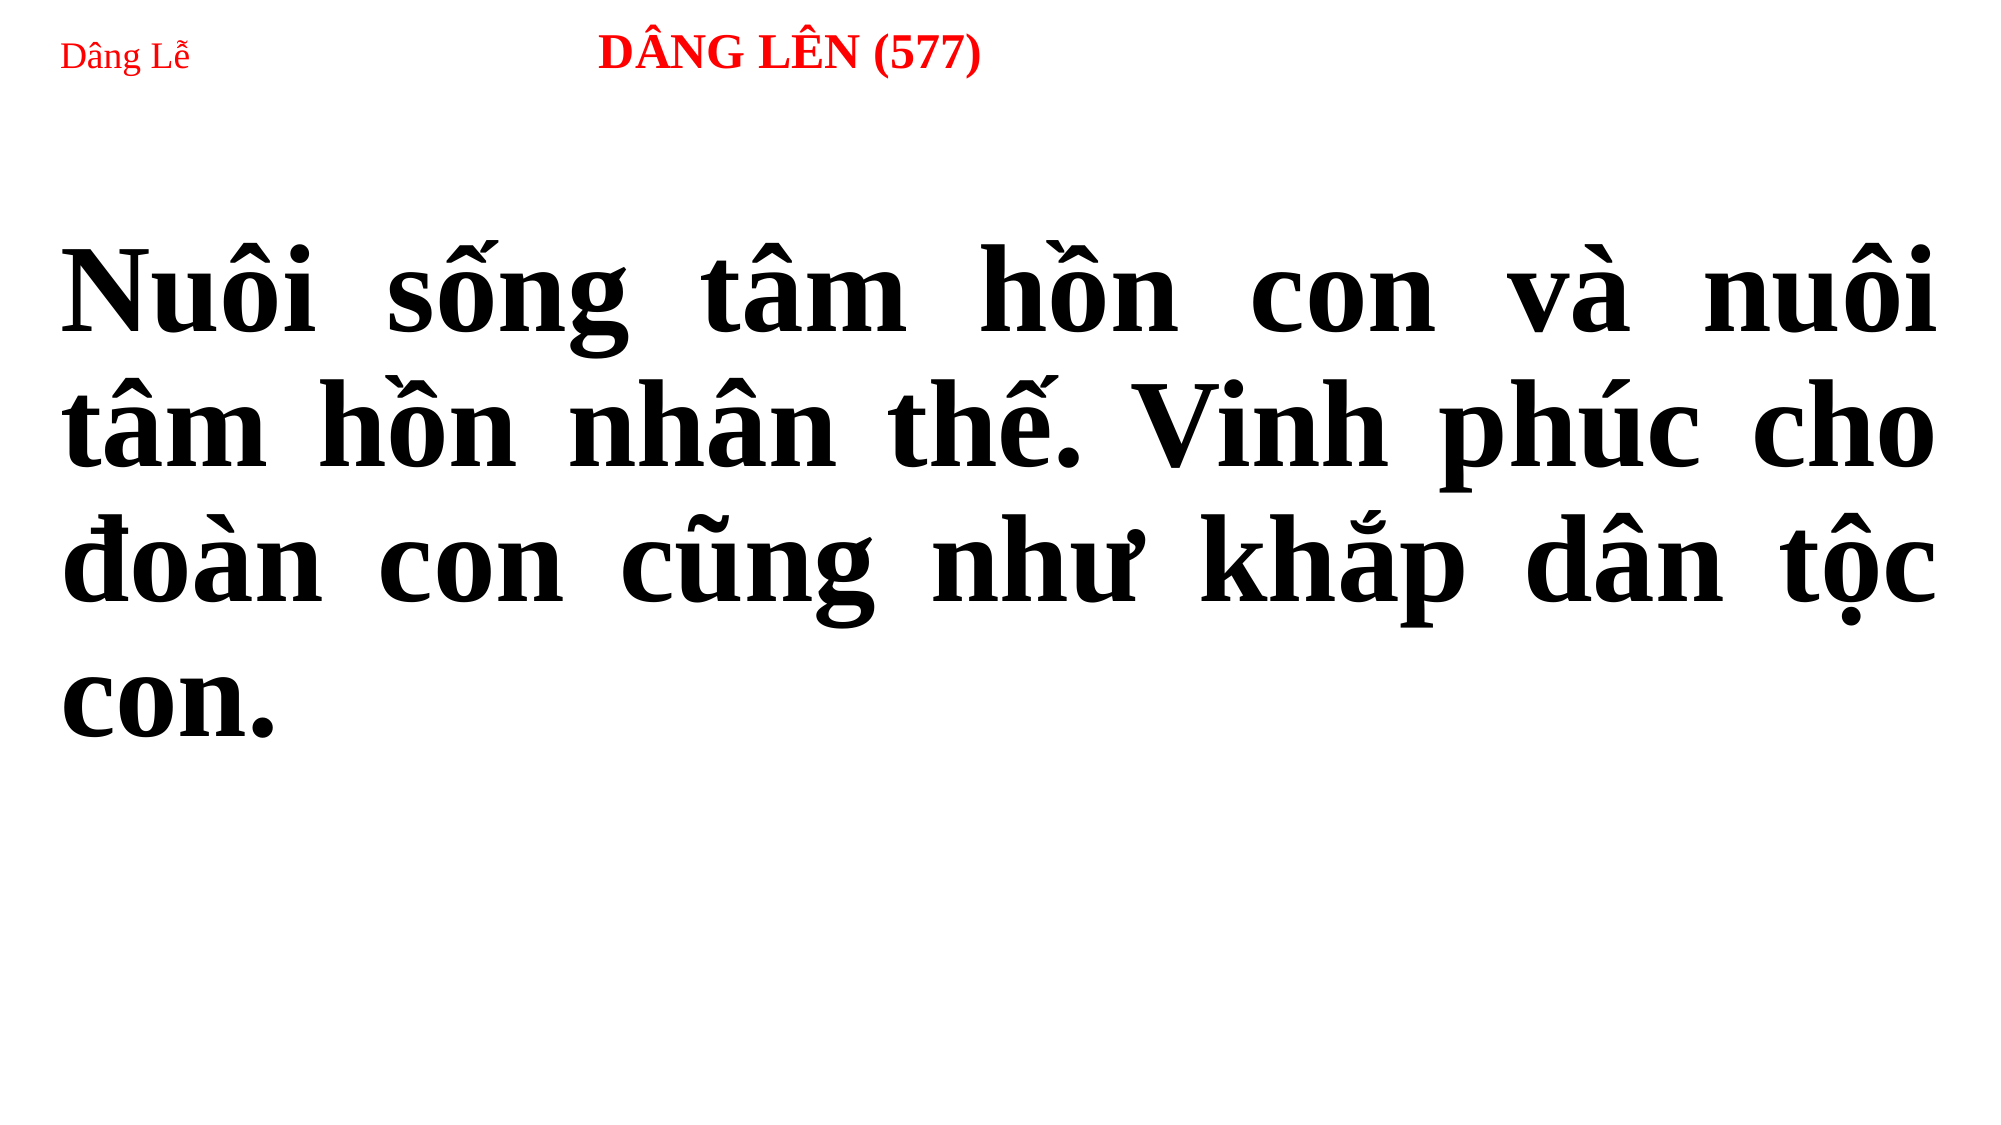

# Dâng Lễ                                           DÂNG LÊN (577)
Nuôi sống tâm hồn con và nuôi tâm hồn nhân thế. Vinh phúc cho đoàn con cũng như khắp dân tộc con.